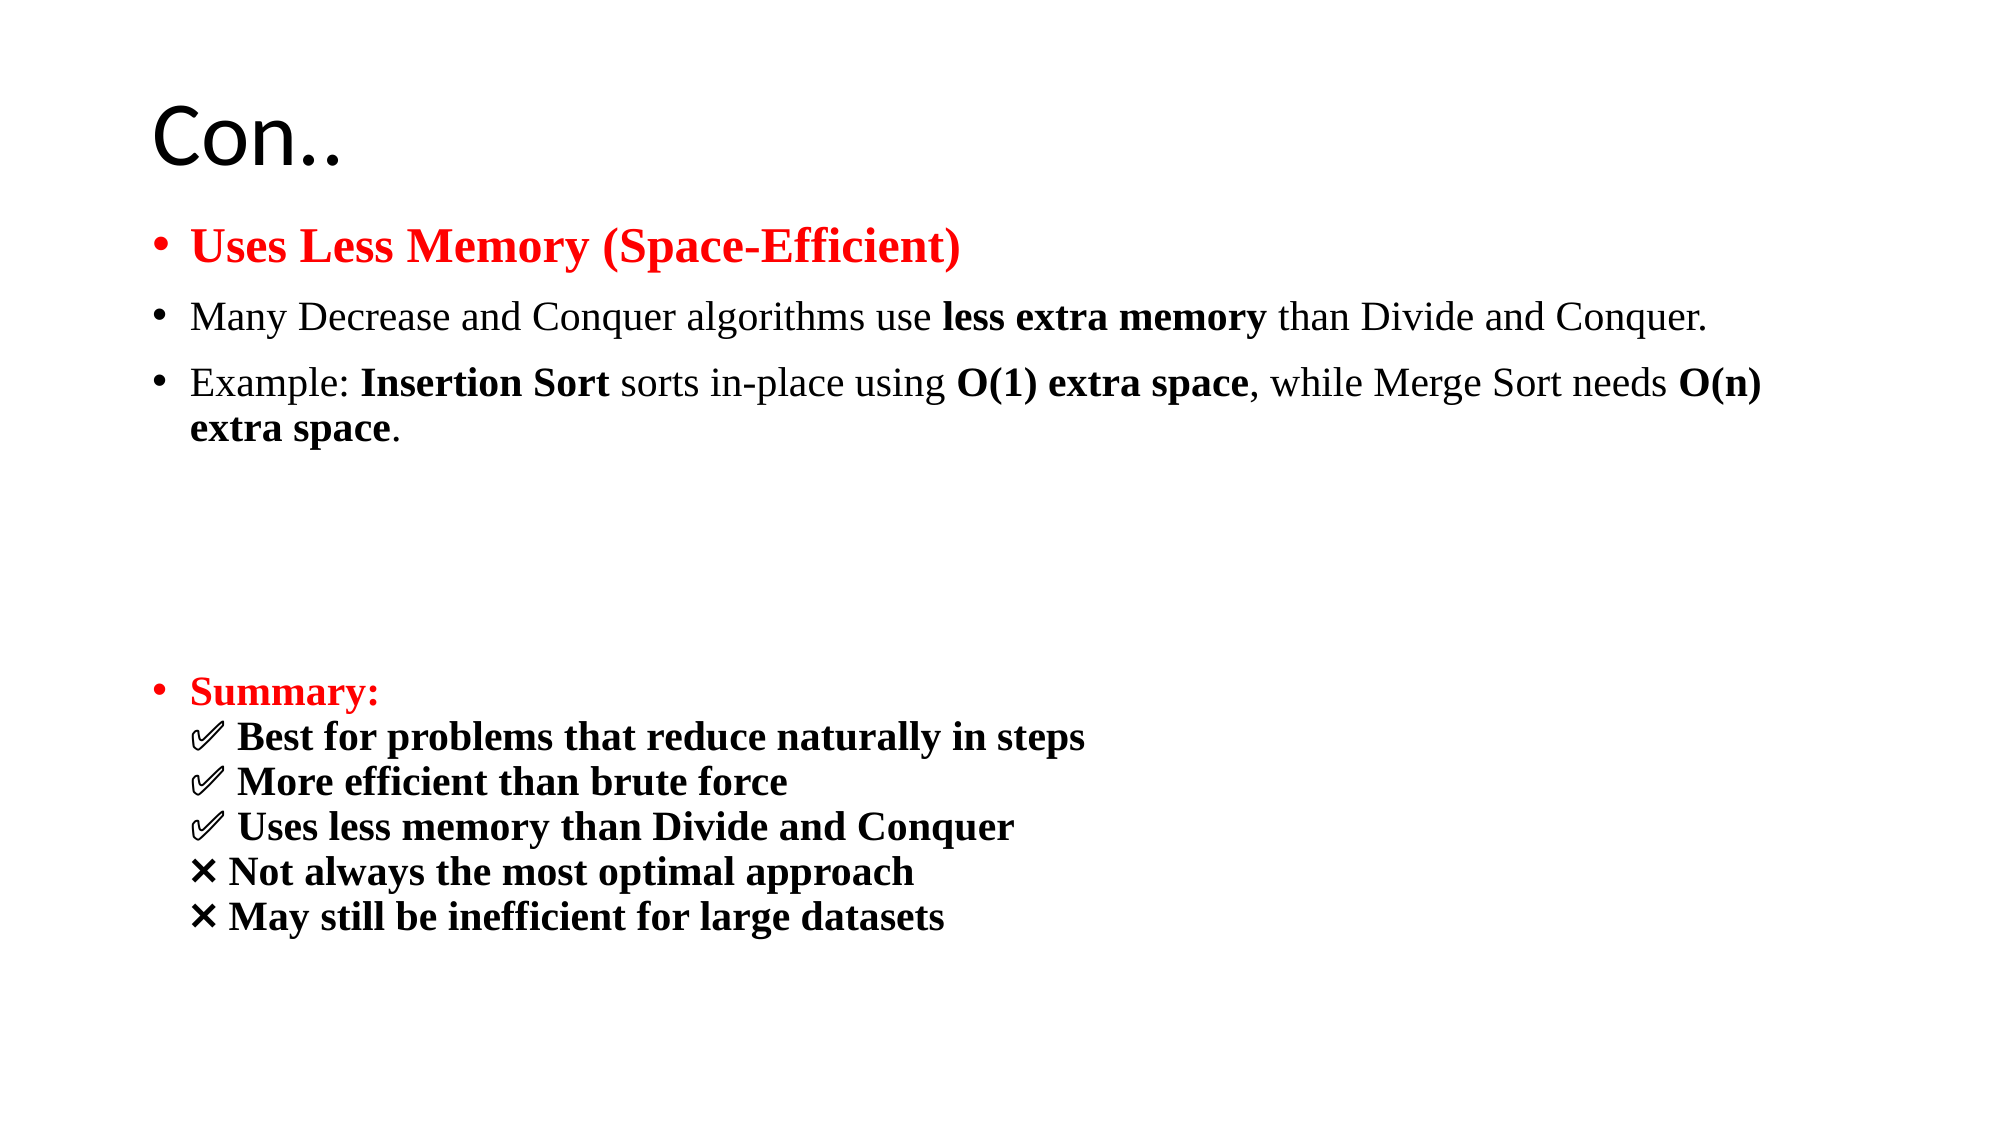

# Con..
Uses Less Memory (Space-Efficient)
Many Decrease and Conquer algorithms use less extra memory than Divide and Conquer.
Example: Insertion Sort sorts in-place using O(1) extra space, while Merge Sort needs O(n) extra space.

Summary:
✅ Best for problems that reduce naturally in steps
✅ More efficient than brute force
✅ Uses less memory than Divide and Conquer
❌ Not always the most optimal approach
❌ May still be inefficient for large datasets